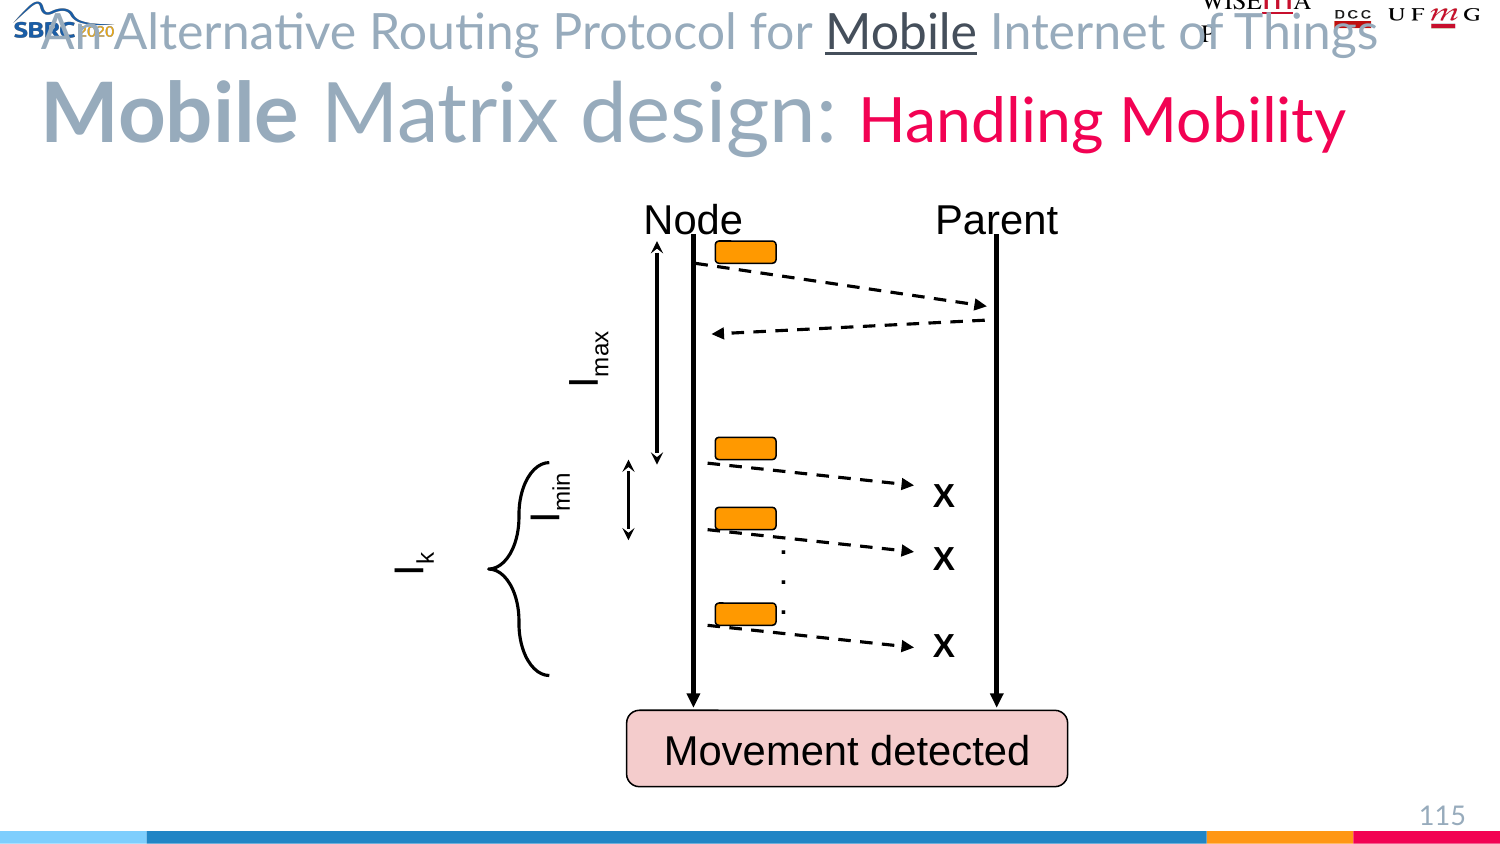

# An Alternative Routing Protocol for Mobile Internet of Things
Mobile Matrix design: Handling Mobility
Node
Parent

Imax
Imin

X

Ik

.
.
.
X

X
Movement detected
115